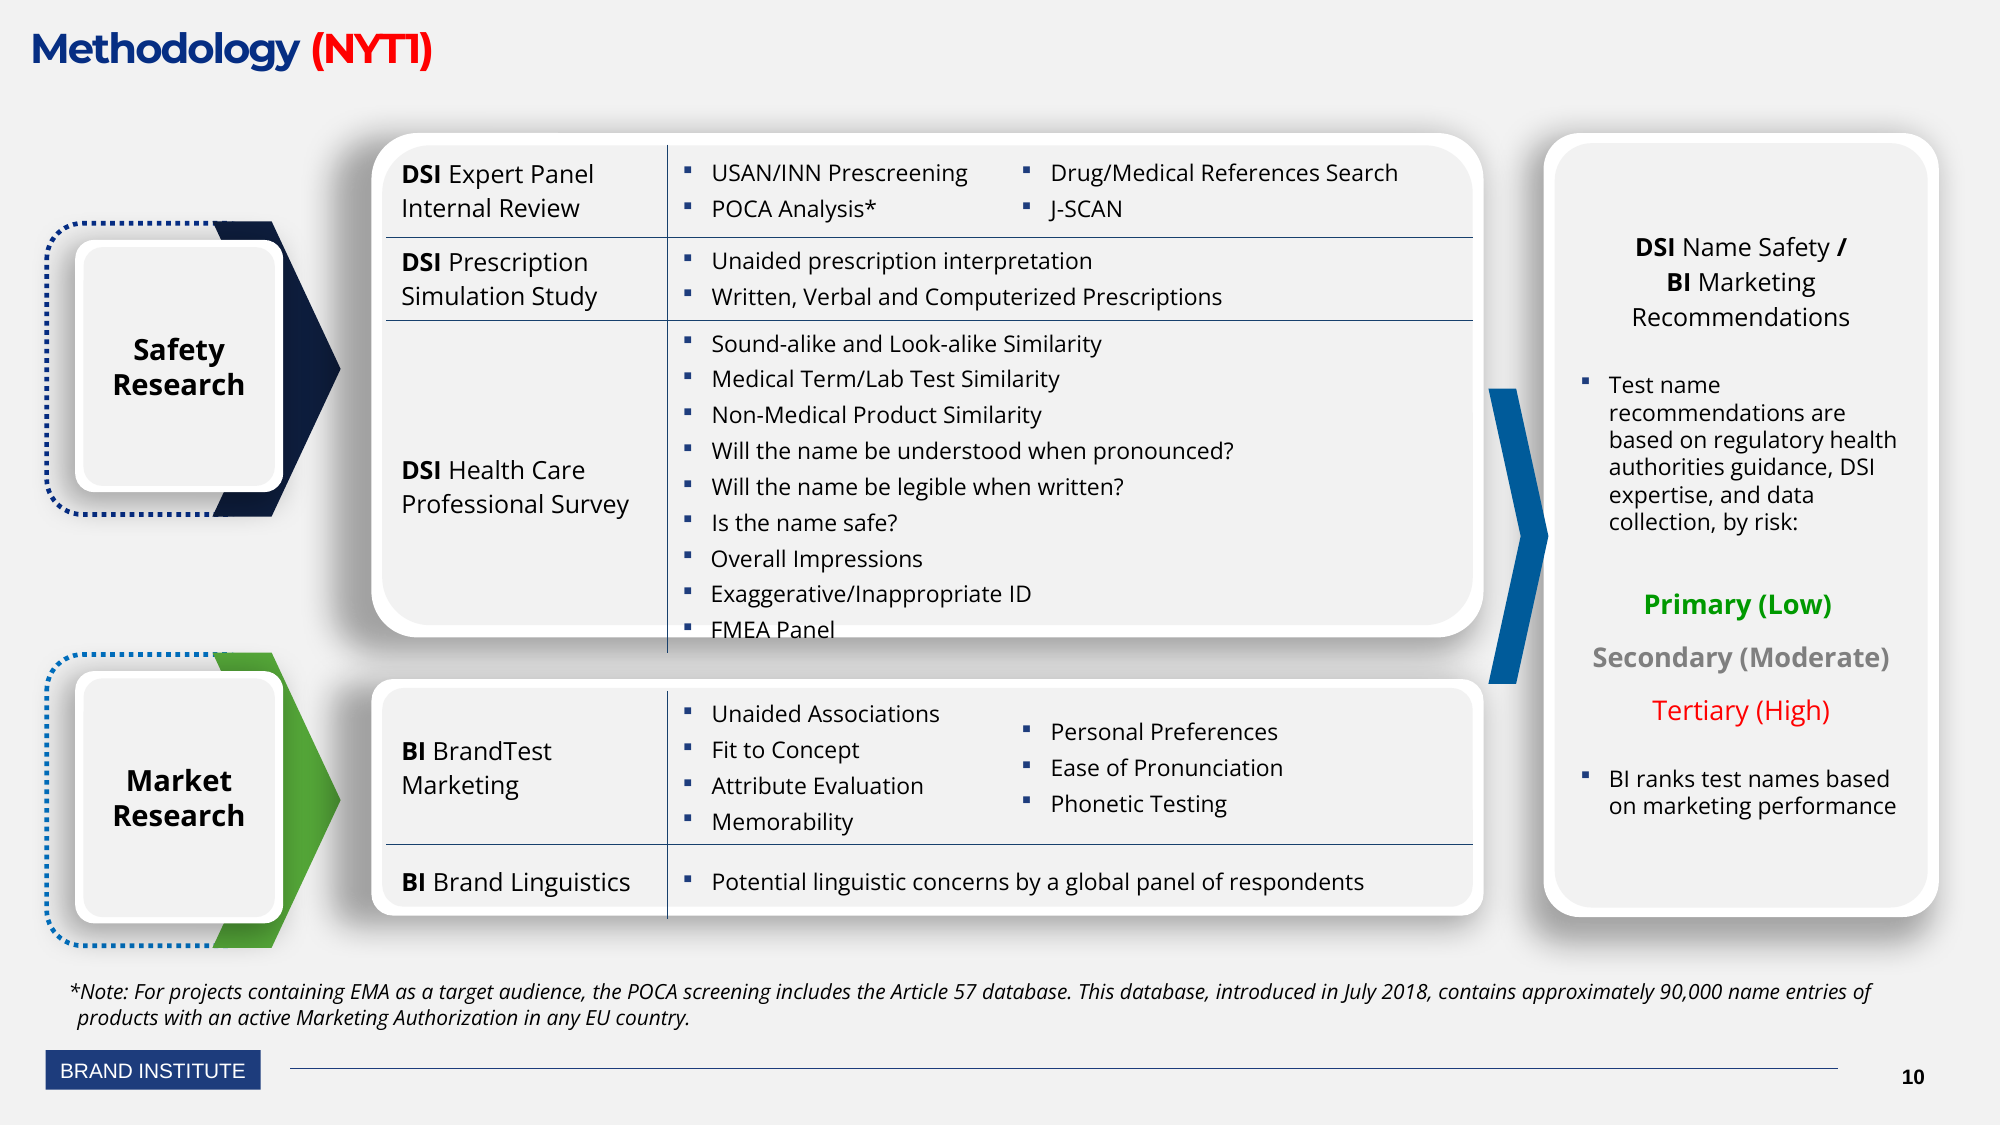

# Methodology (NYT1)

DSI Name Safety /
BI Marketing
Recommendations

Test name recommendations are based on regulatory health authorities guidance, DSI expertise, and data collection, by risk:

Primary (Low)
Secondary (Moderate)
Tertiary (High)

BI ranks test names based on marketing performance
| DSI Expert Panel Internal Review | USAN/INN Prescreening POCA Analysis\* | Drug/Medical References Search J-SCAN |
| --- | --- | --- |
| DSI Prescription Simulation Study | Unaided prescription interpretation Written, Verbal and Computerized Prescriptions |  |
| DSI Health Care Professional Survey | Sound-alike and Look-alike Similarity Medical Term/Lab Test Similarity Non-Medical Product Similarity Will the name be understood when pronounced? Will the name be legible when written? Is the name safe? Overall Impressions Exaggerative/Inappropriate ID FMEA Panel |  |

Safety Research

Market Research

| BI BrandTest Marketing | Unaided Associations Fit to Concept Attribute Evaluation Memorability | Personal Preferences Ease of Pronunciation Phonetic Testing |
| --- | --- | --- |
| BI Brand Linguistics | Potential linguistic concerns by a global panel of respondents |  |
*Note: For projects containing EMA as a target audience, the POCA screening includes the Article 57 database. This database, introduced in July 2018, contains approximately 90,000 name entries of products with an active Marketing Authorization in any EU country.